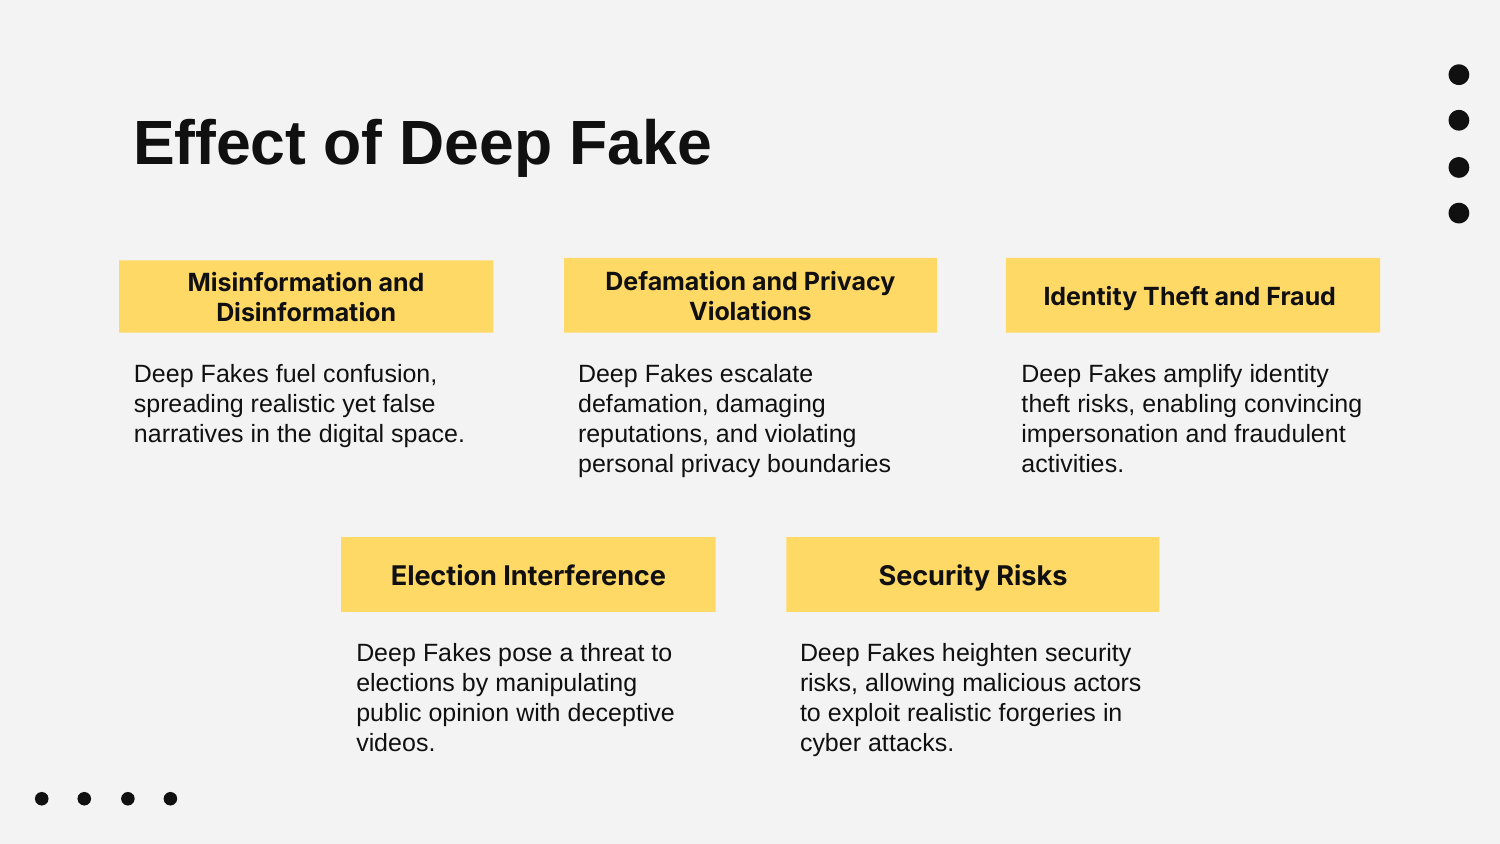

# Effect of Deep Fake
Defamation and Privacy Violations
Identity Theft and Fraud
Misinformation and Disinformation
Deep Fakes fuel confusion, spreading realistic yet false narratives in the digital space.
Deep Fakes escalate defamation, damaging reputations, and violating personal privacy boundaries
Deep Fakes amplify identity theft risks, enabling convincing impersonation and fraudulent activities.
Election Interference
Security Risks
Deep Fakes pose a threat to elections by manipulating public opinion with deceptive videos.
Deep Fakes heighten security risks, allowing malicious actors to exploit realistic forgeries in cyber attacks.